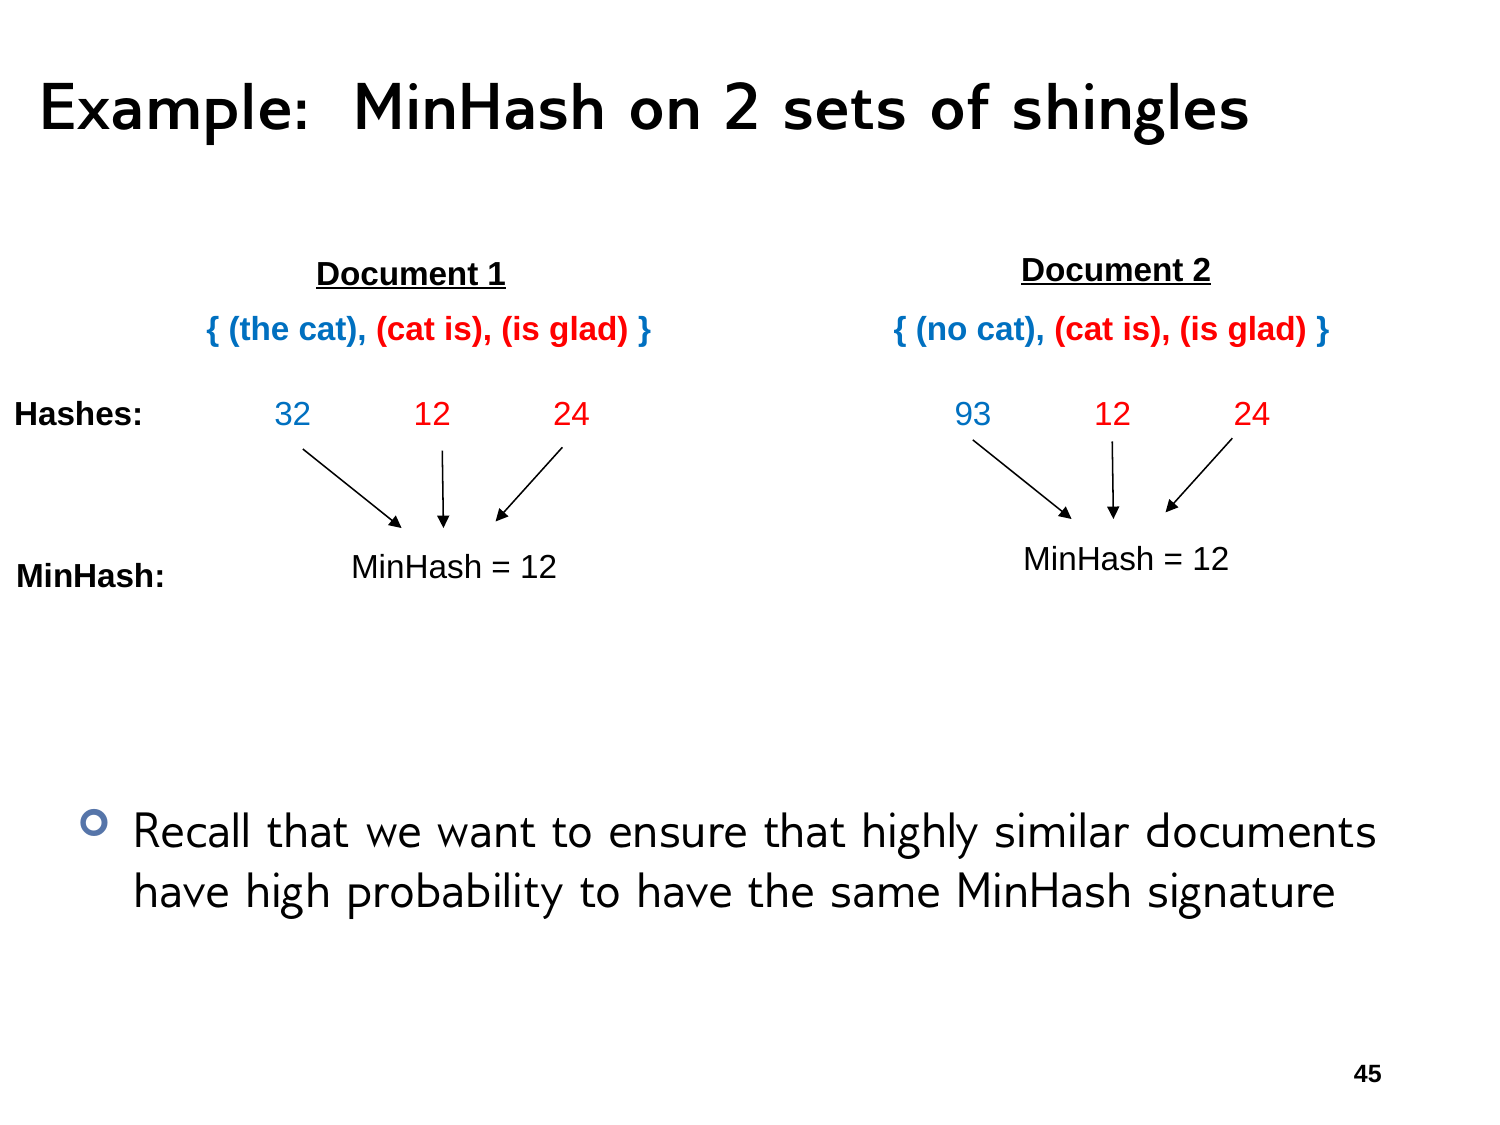

# Example:  MinHash on 2 sets of shingles
Document 2
Document 1
{ (no cat), (cat is), (is glad) }

{ (the cat), (cat is), (is glad) }

Hashes:
24
24
12
12
32
93

MinHash = 12
MinHash = 12
MinHash:
Recall that we want to ensure that highly similar documents have high probability to have the same MinHash signature
45